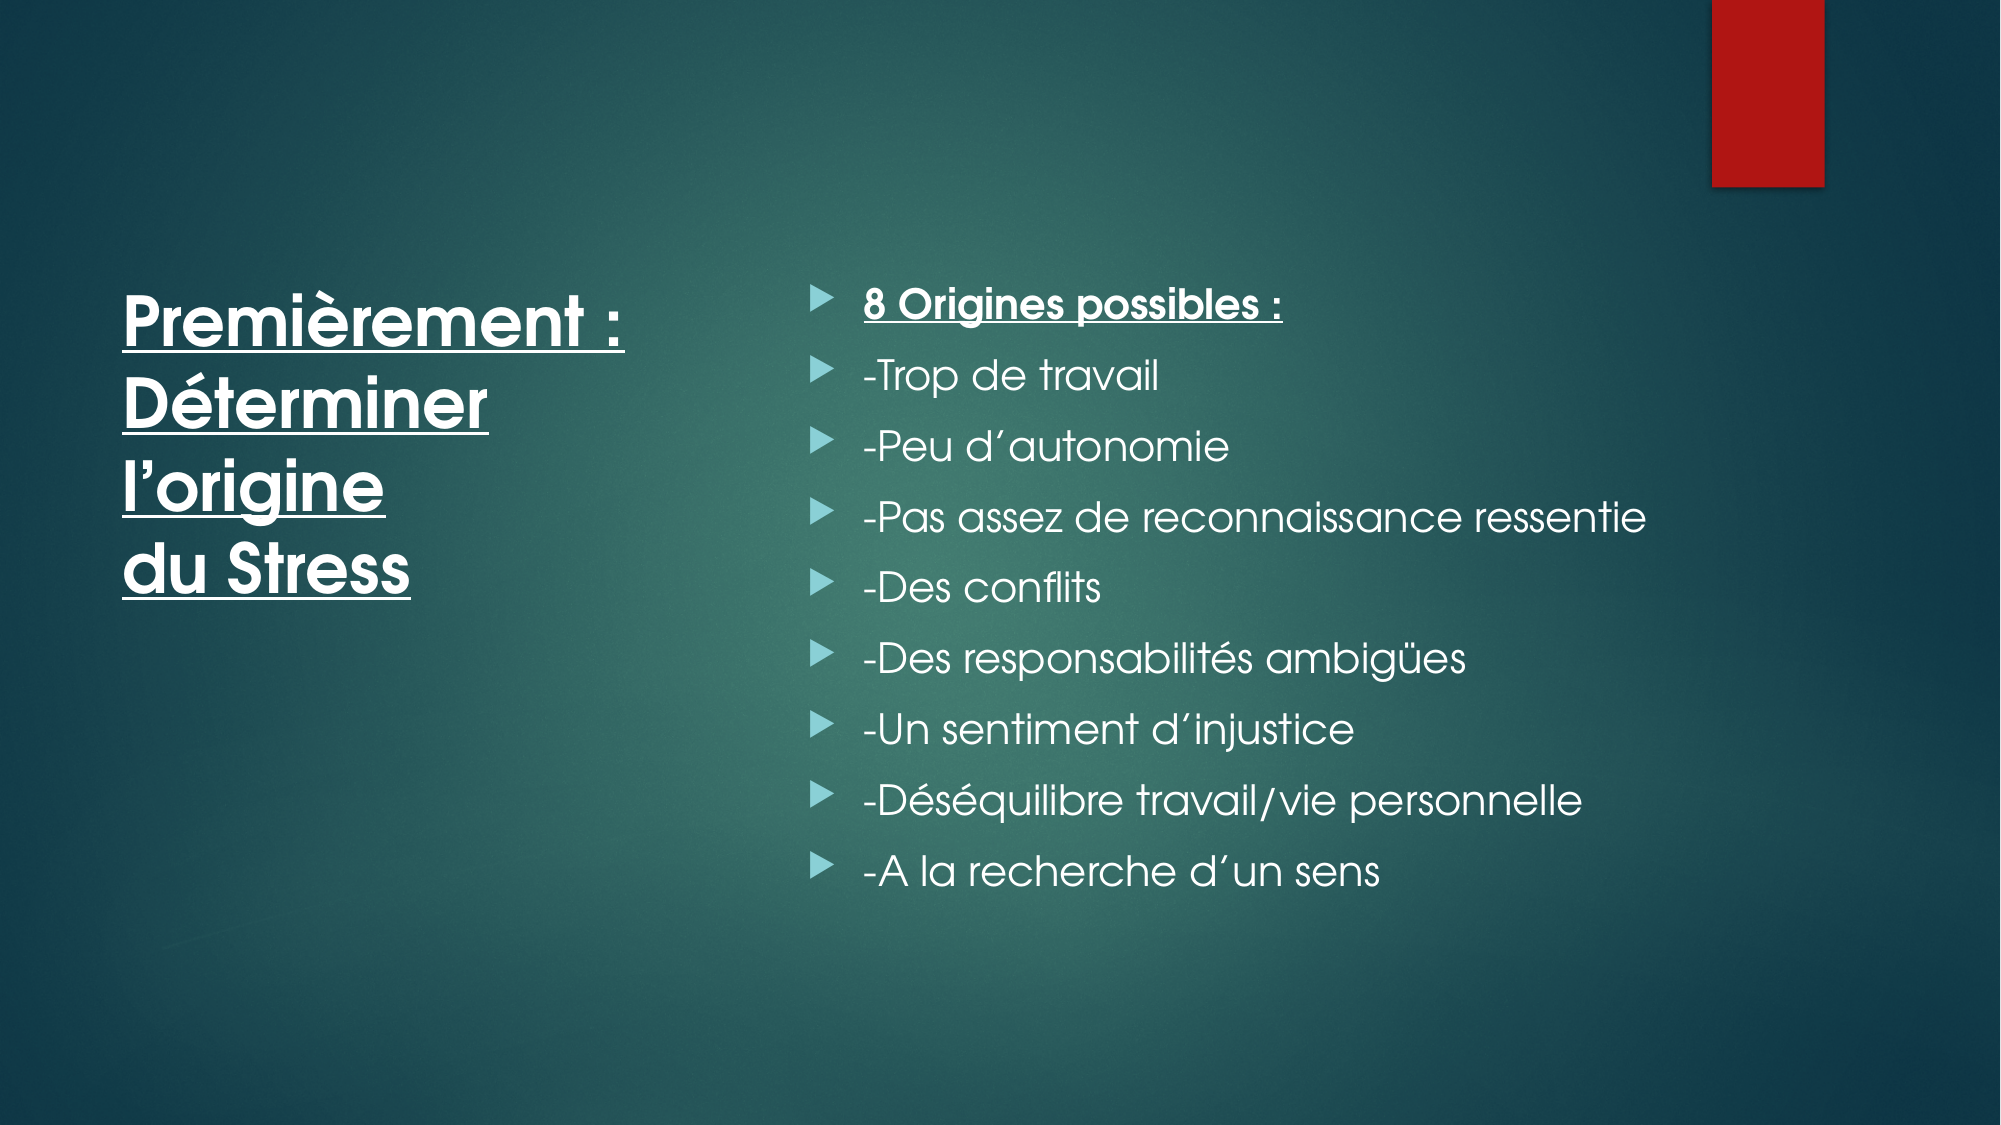

# Premièrement : Déterminer l’origine du Stress
8 Origines possibles :
-Trop de travail
-Peu d’autonomie
-Pas assez de reconnaissance ressentie
-Des conflits
-Des responsabilités ambigües
-Un sentiment d’injustice
-Déséquilibre travail/vie personnelle
-A la recherche d’un sens